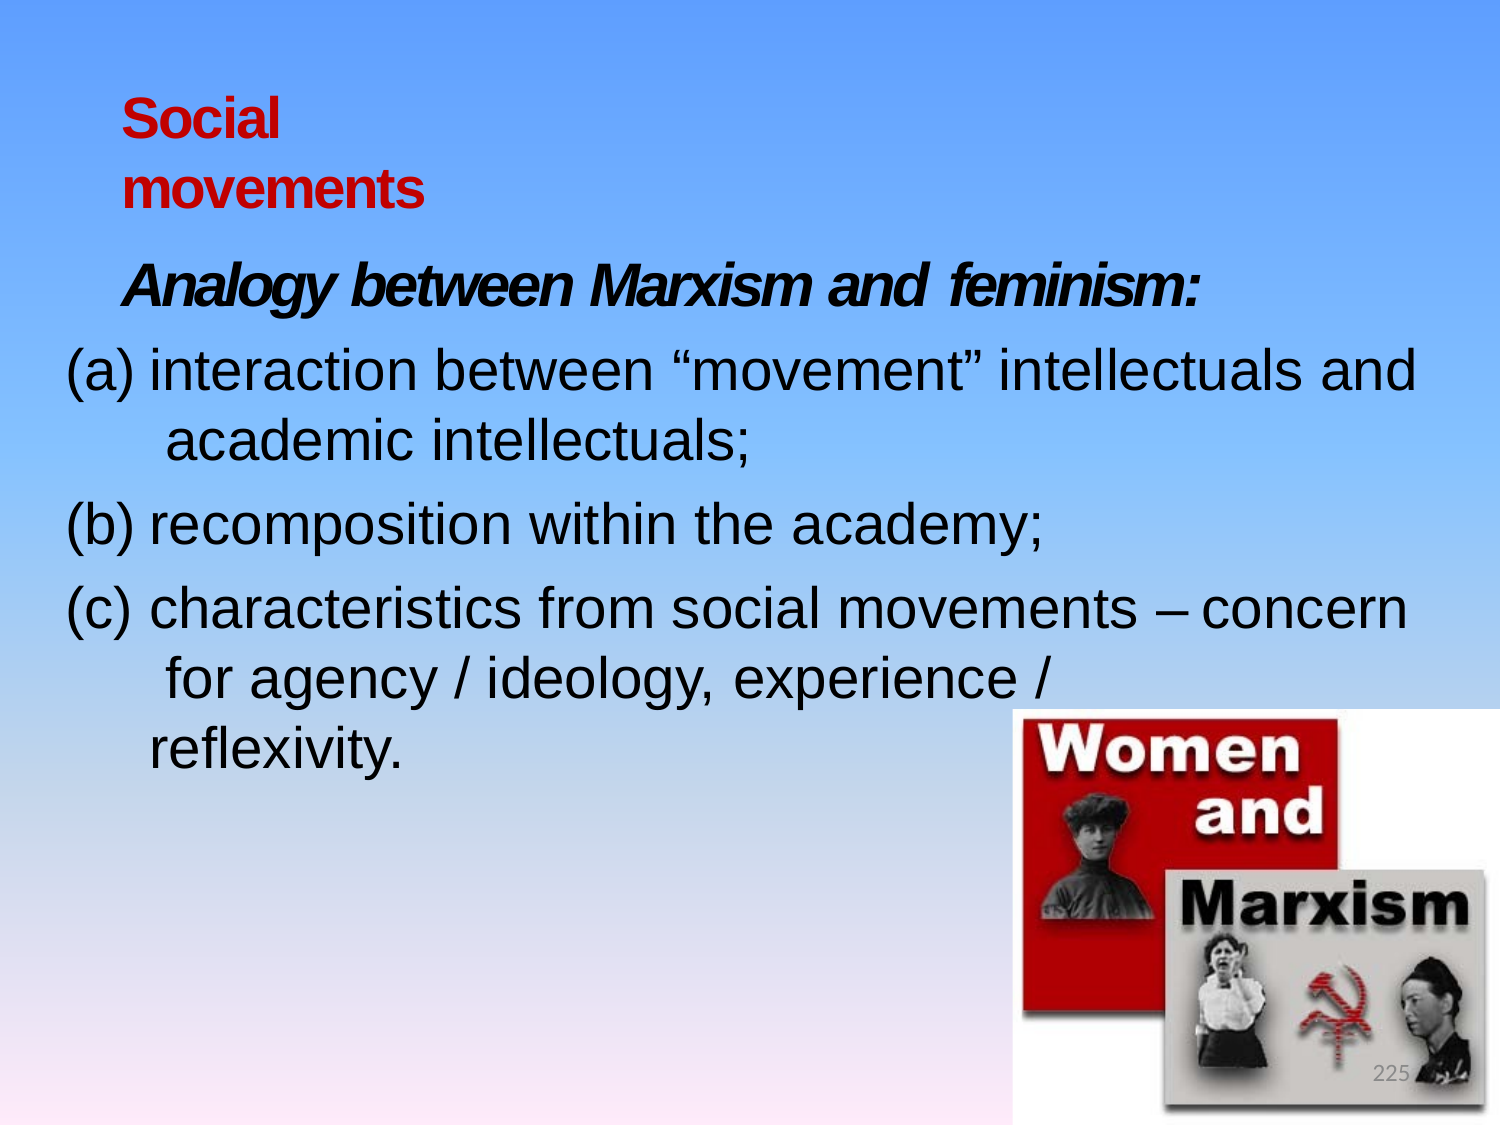

# Social movements
Analogy between Marxism and feminism:
interaction between “movement” intellectuals and  academic intellectuals;
recomposition within the academy;
characteristics from social movements – concern  for agency / ideology, experience /	reflexivity.

225